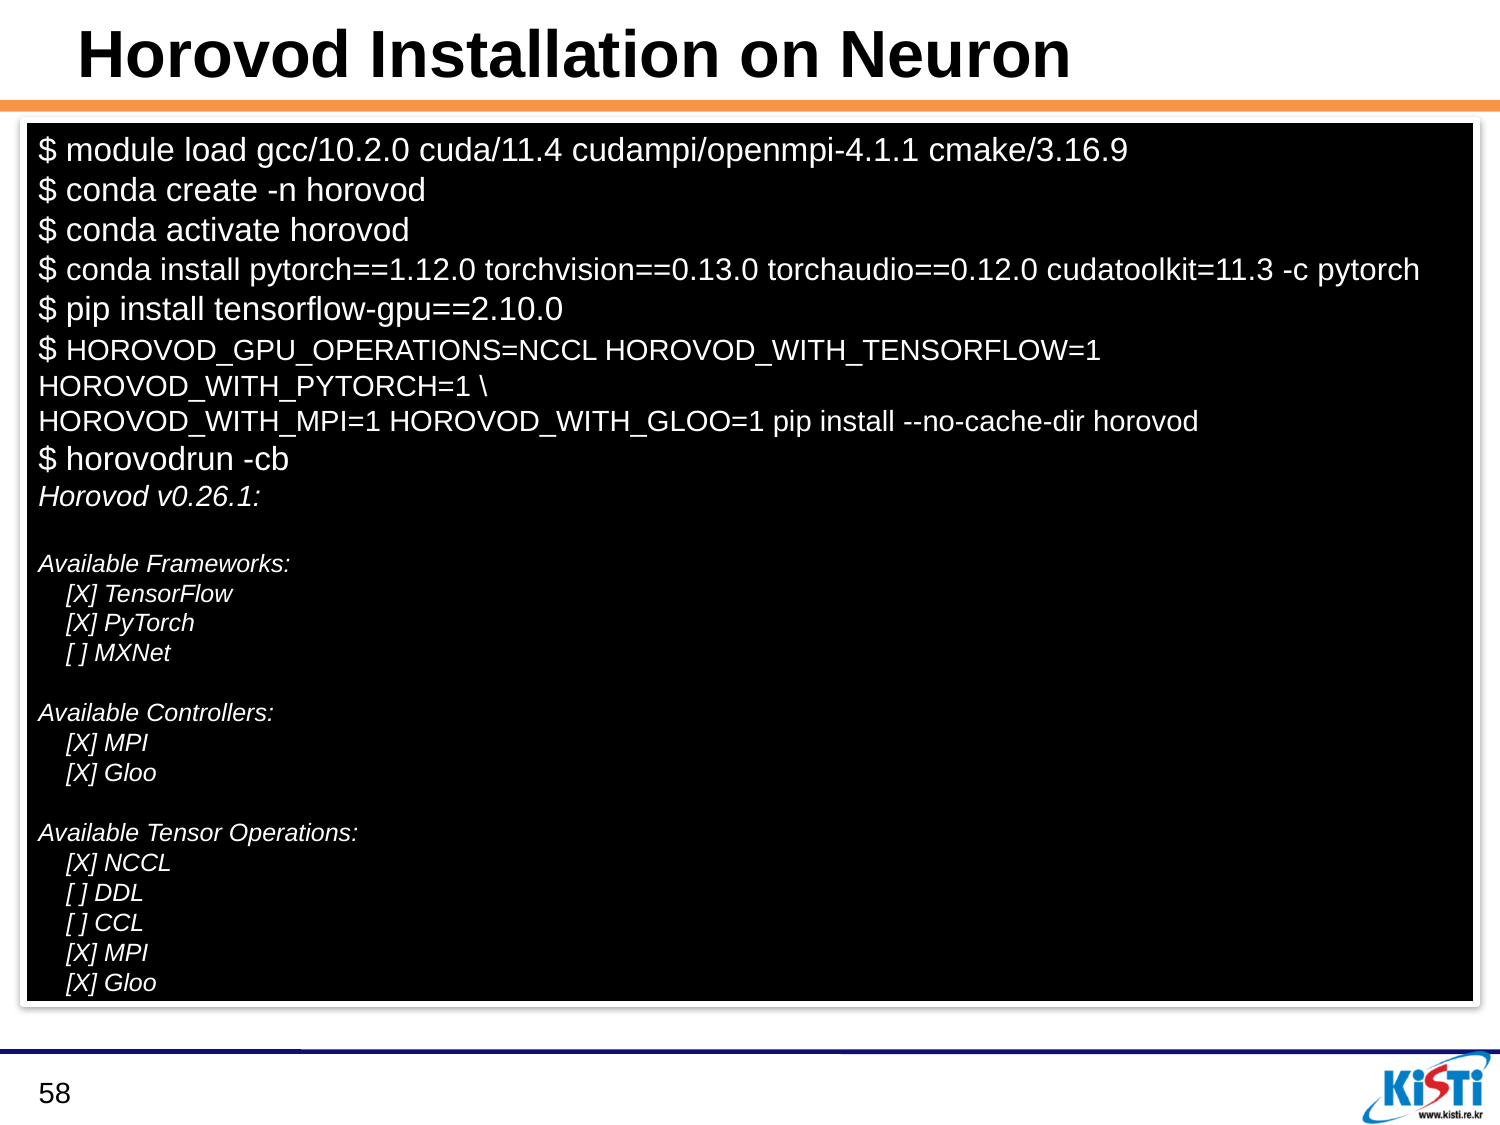

# Horovod Installation on Neuron
$ module load gcc/10.2.0 cuda/11.4 cudampi/openmpi-4.1.1 cmake/3.16.9
$ conda create -n horovod
$ conda activate horovod
$ conda install pytorch==1.12.0 torchvision==0.13.0 torchaudio==0.12.0 cudatoolkit=11.3 -c pytorch
$ pip install tensorflow-gpu==2.10.0
$ HOROVOD_GPU_OPERATIONS=NCCL HOROVOD_WITH_TENSORFLOW=1 HOROVOD_WITH_PYTORCH=1 \
HOROVOD_WITH_MPI=1 HOROVOD_WITH_GLOO=1 pip install --no-cache-dir horovod
$ horovodrun -cb
Horovod v0.26.1:

Available Frameworks:
    [X] TensorFlow
    [X] PyTorch
    [ ] MXNet

Available Controllers:
    [X] MPI
    [X] Gloo

Available Tensor Operations:
    [X] NCCL
    [ ] DDL
    [ ] CCL
    [X] MPI
    [X] Gloo

58